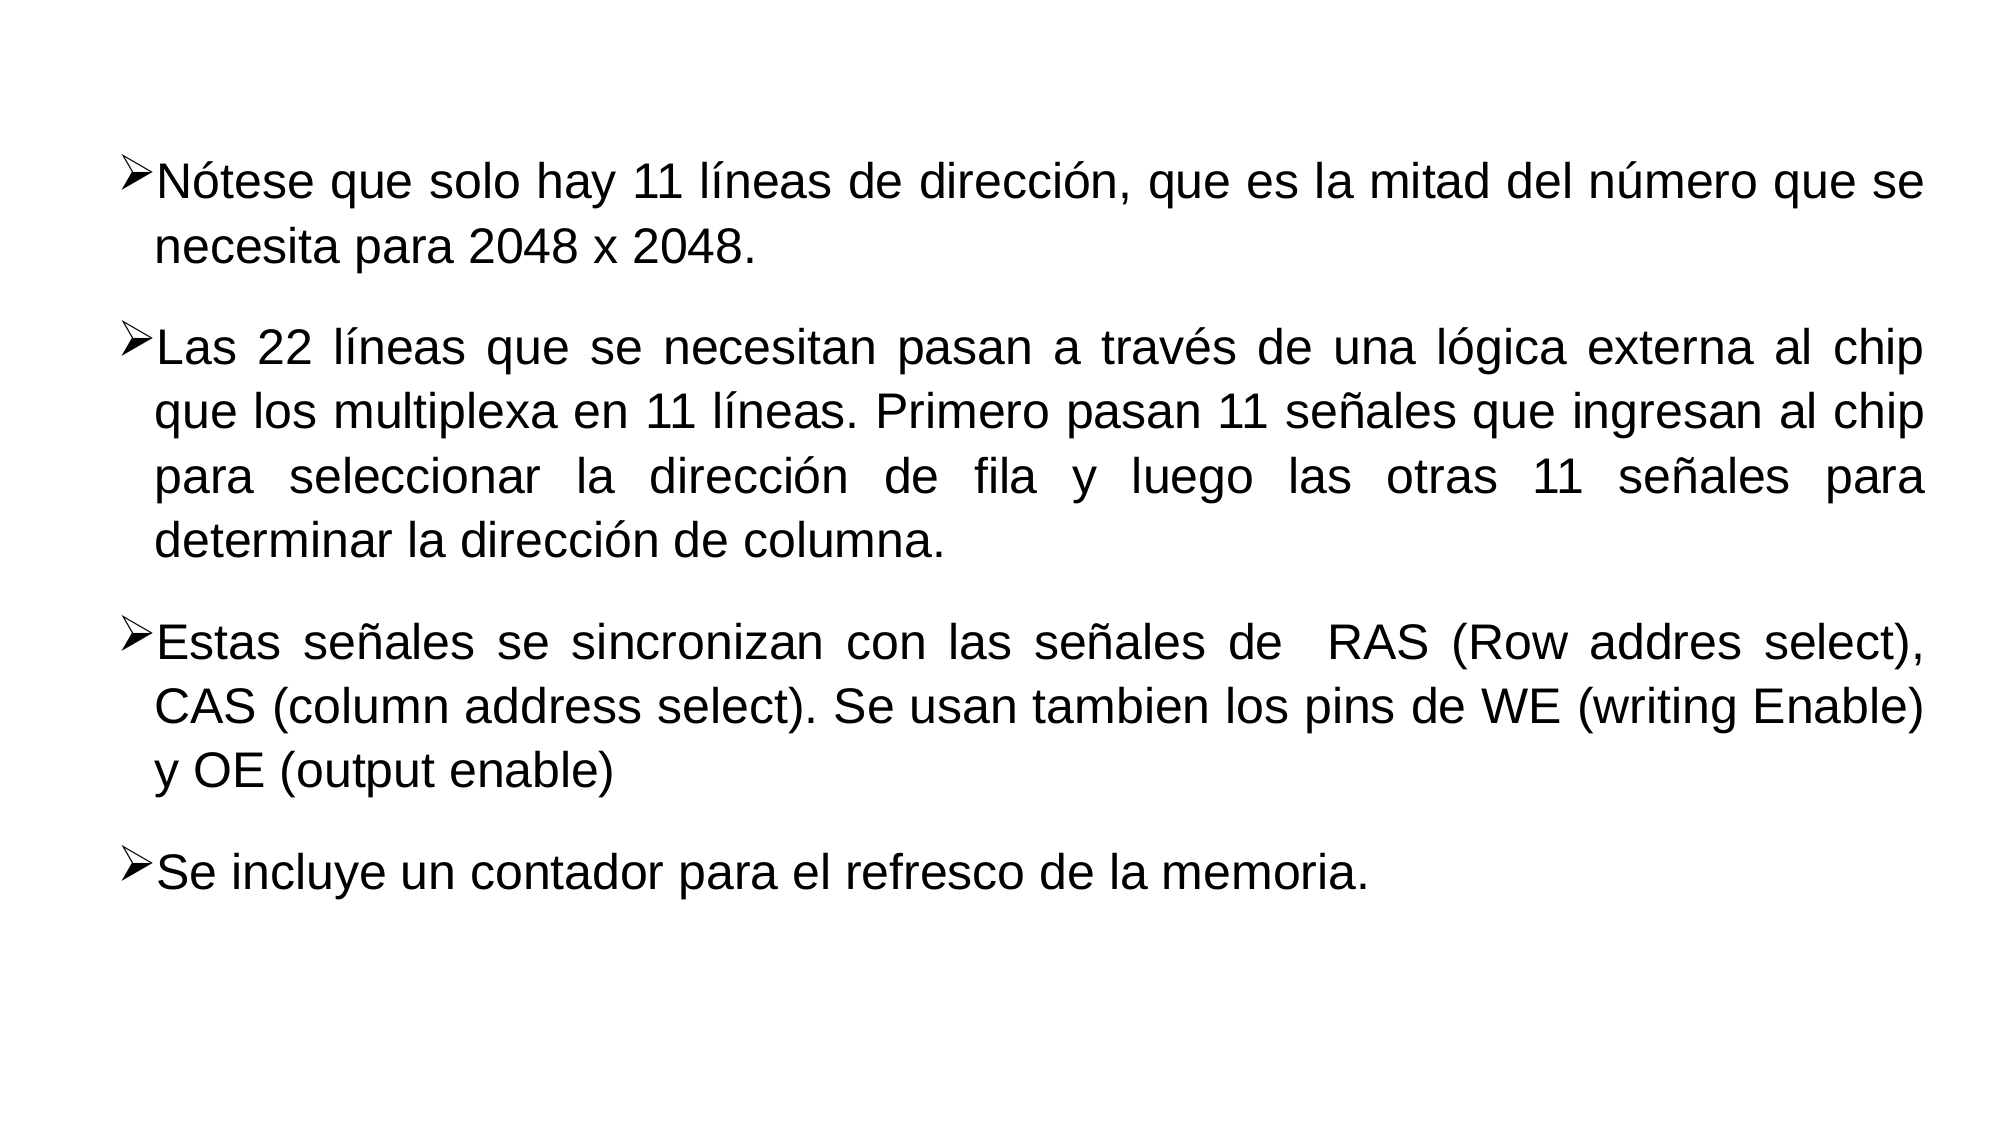

Nótese que solo hay 11 líneas de dirección, que es la mitad del número que se necesita para 2048 x 2048.
Las 22 líneas que se necesitan pasan a través de una lógica externa al chip que los multiplexa en 11 líneas. Primero pasan 11 señales que ingresan al chip para seleccionar la dirección de fila y luego las otras 11 señales para determinar la dirección de columna.
Estas señales se sincronizan con las señales de  RAS (Row addres select), CAS (column address select). Se usan tambien los pins de WE (writing Enable) y OE (output enable)
Se incluye un contador para el refresco de la memoria.